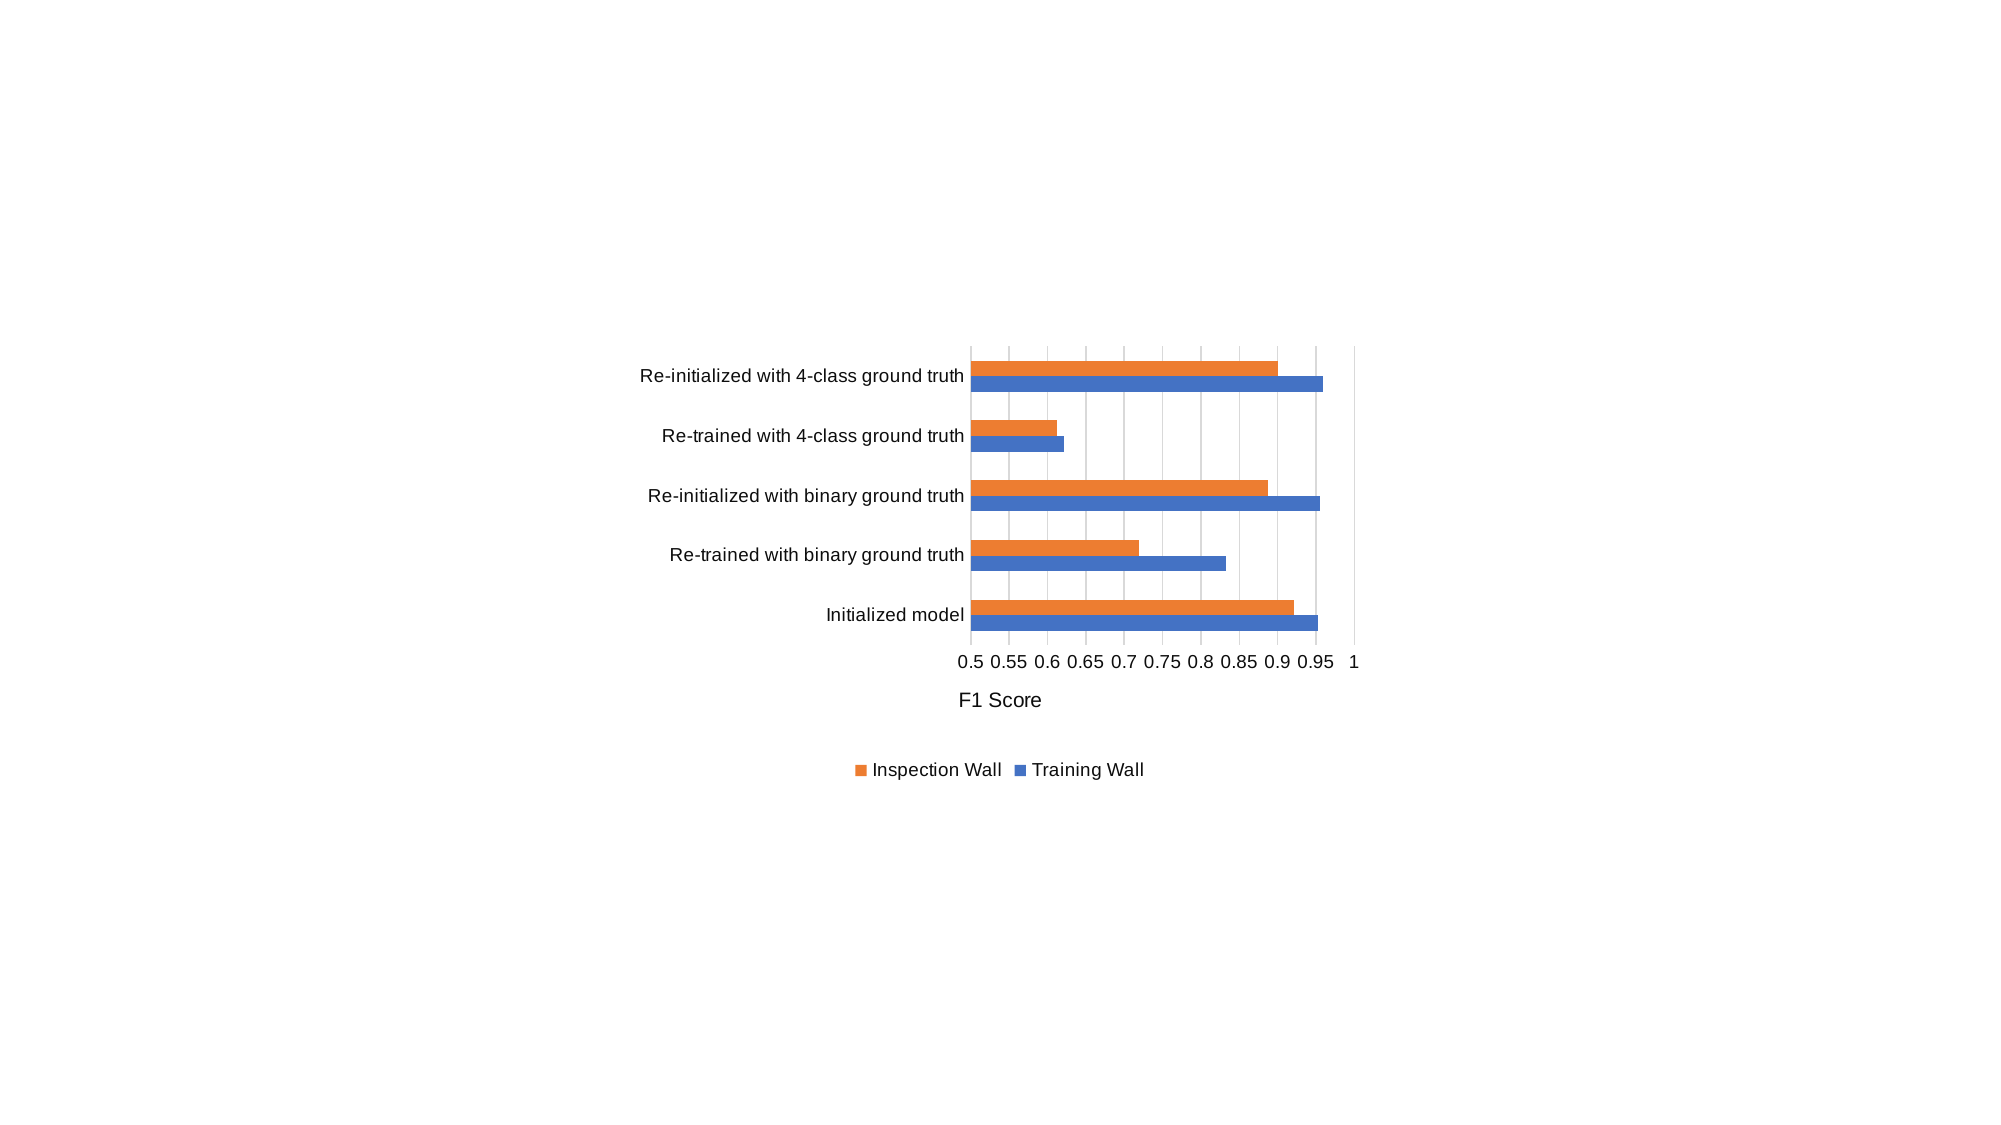

### Chart

| Category | Training Wall | Inspection Wall |
|---|---|---|
| Initialized model | 0.9531 | 0.92129 |
| Re-trained with binary ground truth | 0.83236 | 0.71929 |
| Re-initialized with binary ground truth | 0.95486 | 0.88735 |
| Re-trained with 4-class ground truth | 0.62129 | 0.61266 |
| Re-initialized with 4-class ground truth | 0.95943 | 0.90034 |